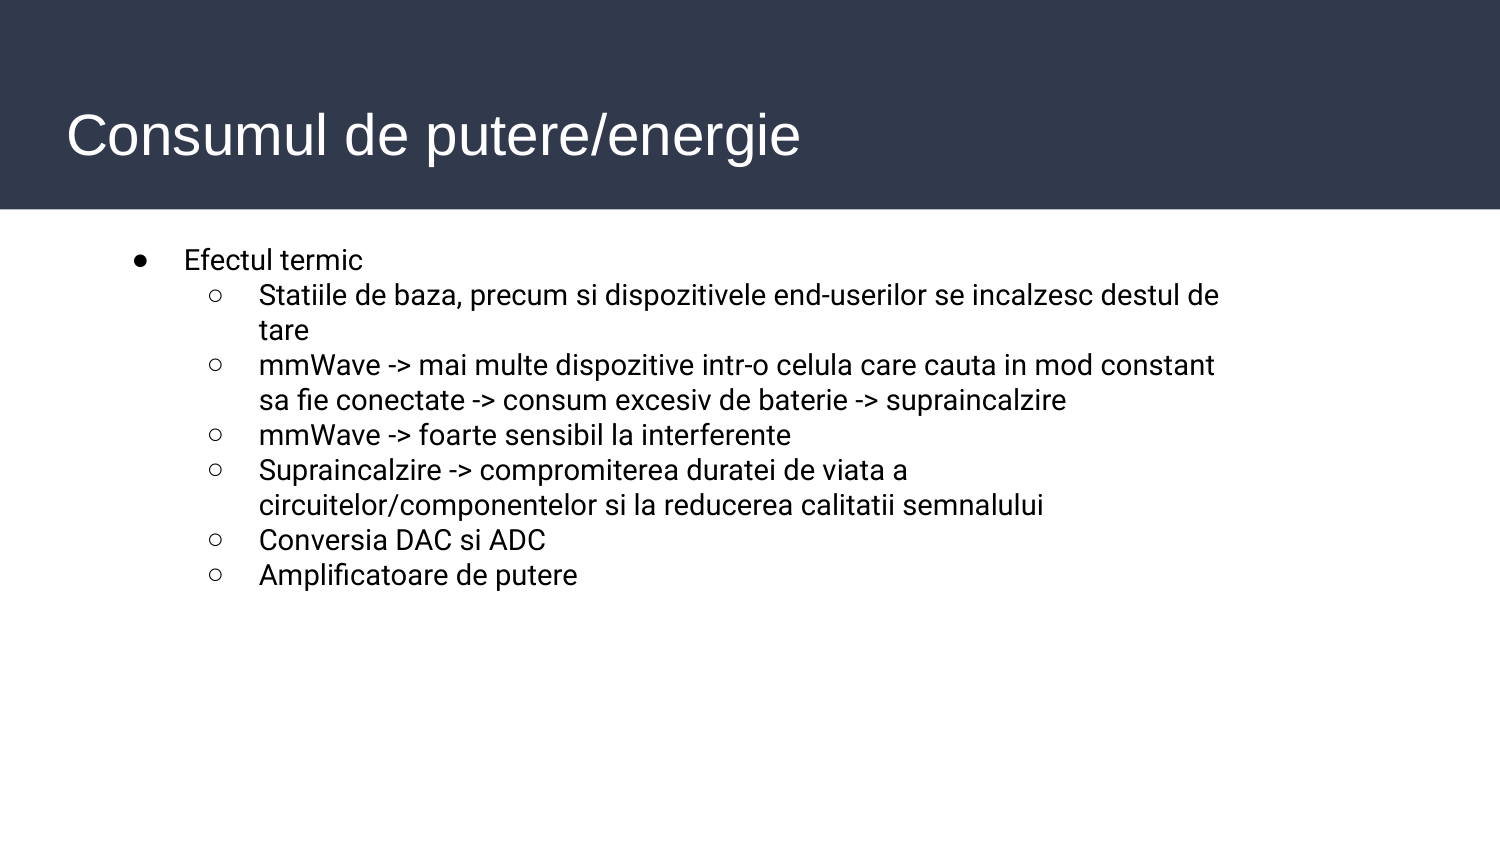

# Consumul de putere/energie
Efectul termic
Statiile de baza, precum si dispozitivele end-userilor se incalzesc destul de tare
mmWave -> mai multe dispozitive intr-o celula care cauta in mod constant sa fie conectate -> consum excesiv de baterie -> supraincalzire
mmWave -> foarte sensibil la interferente
Supraincalzire -> compromiterea duratei de viata a circuitelor/componentelor si la reducerea calitatii semnalului
Conversia DAC si ADC
Amplificatoare de putere